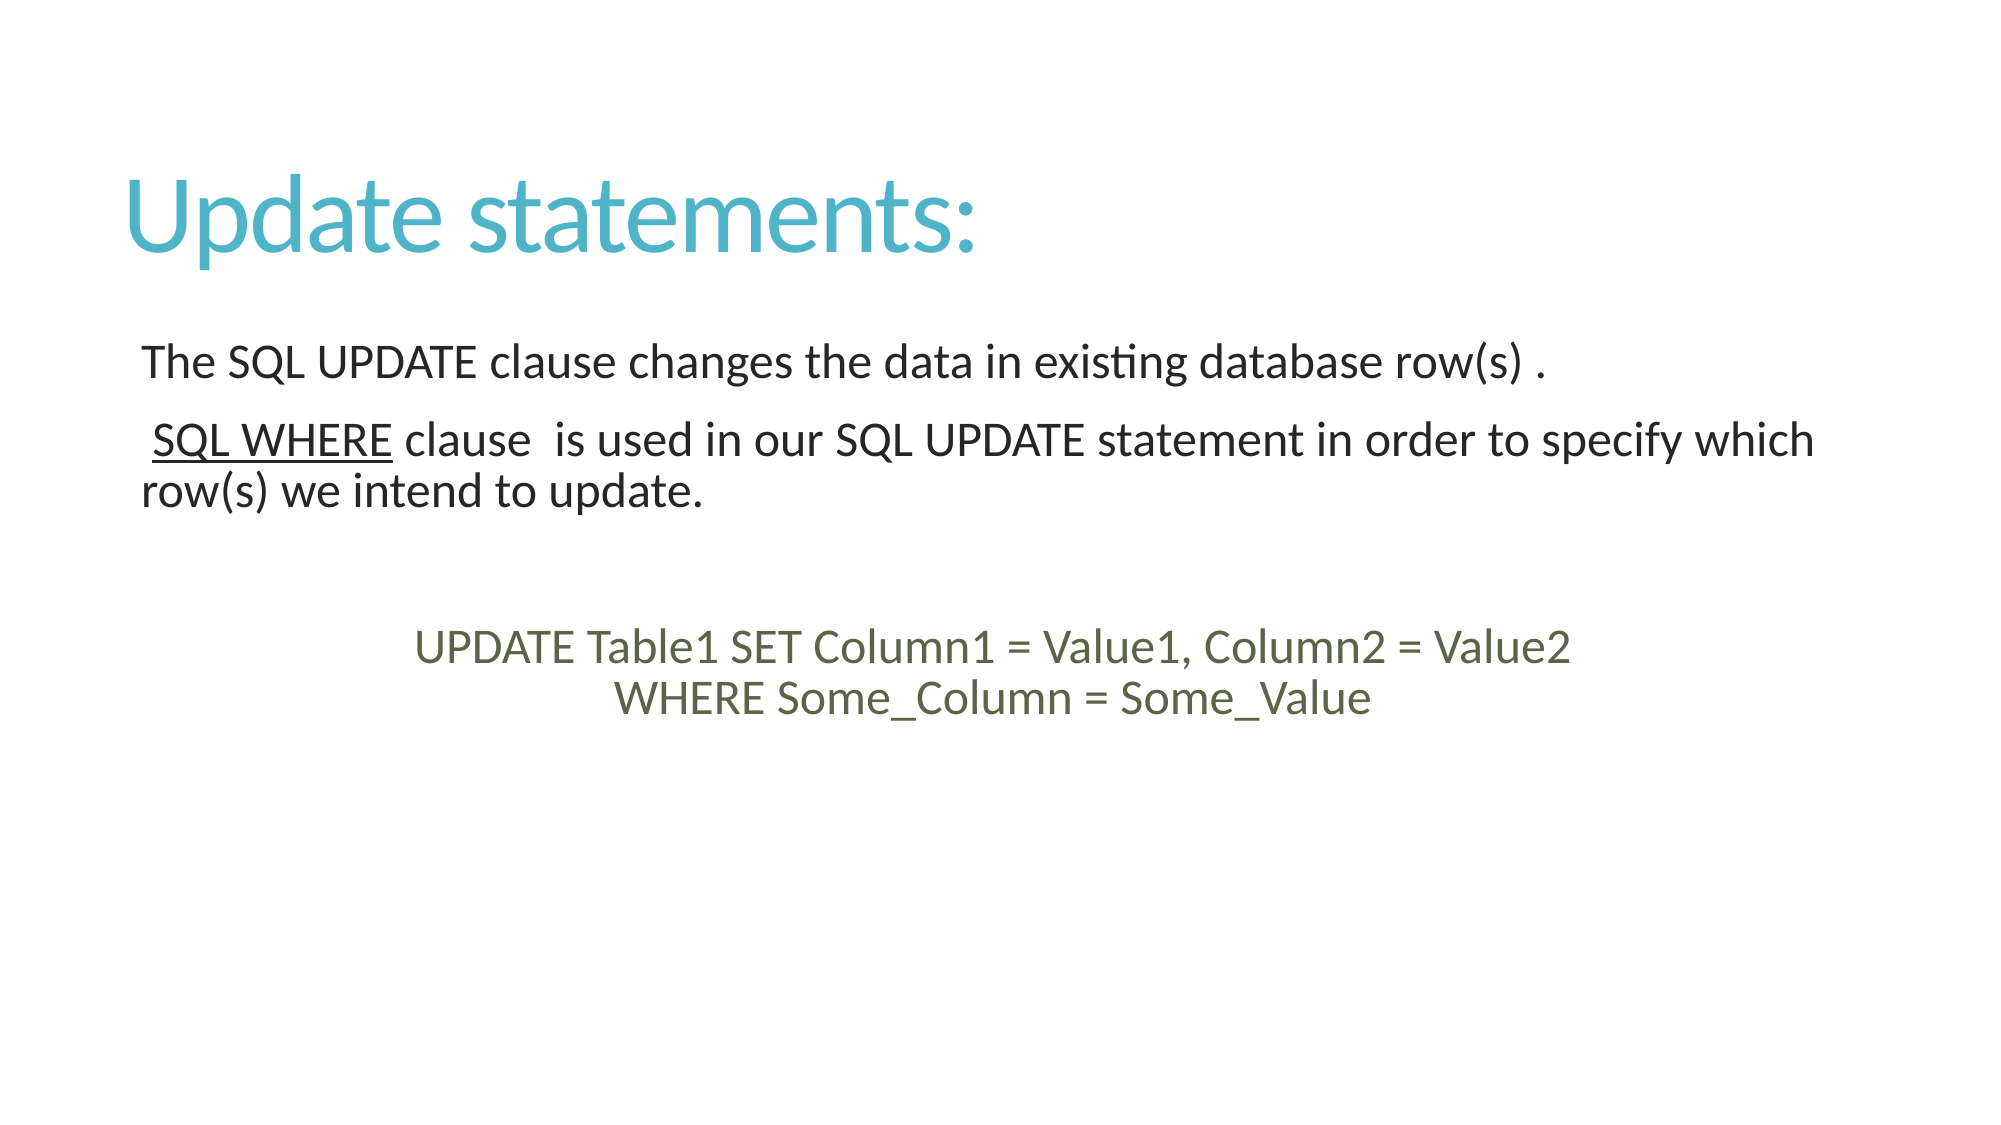

# Update statements:
The SQL UPDATE clause changes the data in existing database row(s) .
 SQL WHERE clause  is used in our SQL UPDATE statement in order to specify which row(s) we intend to update.

UPDATE Table1 SET Column1 = Value1, Column2 = Value2
WHERE Some_Column = Some_Value